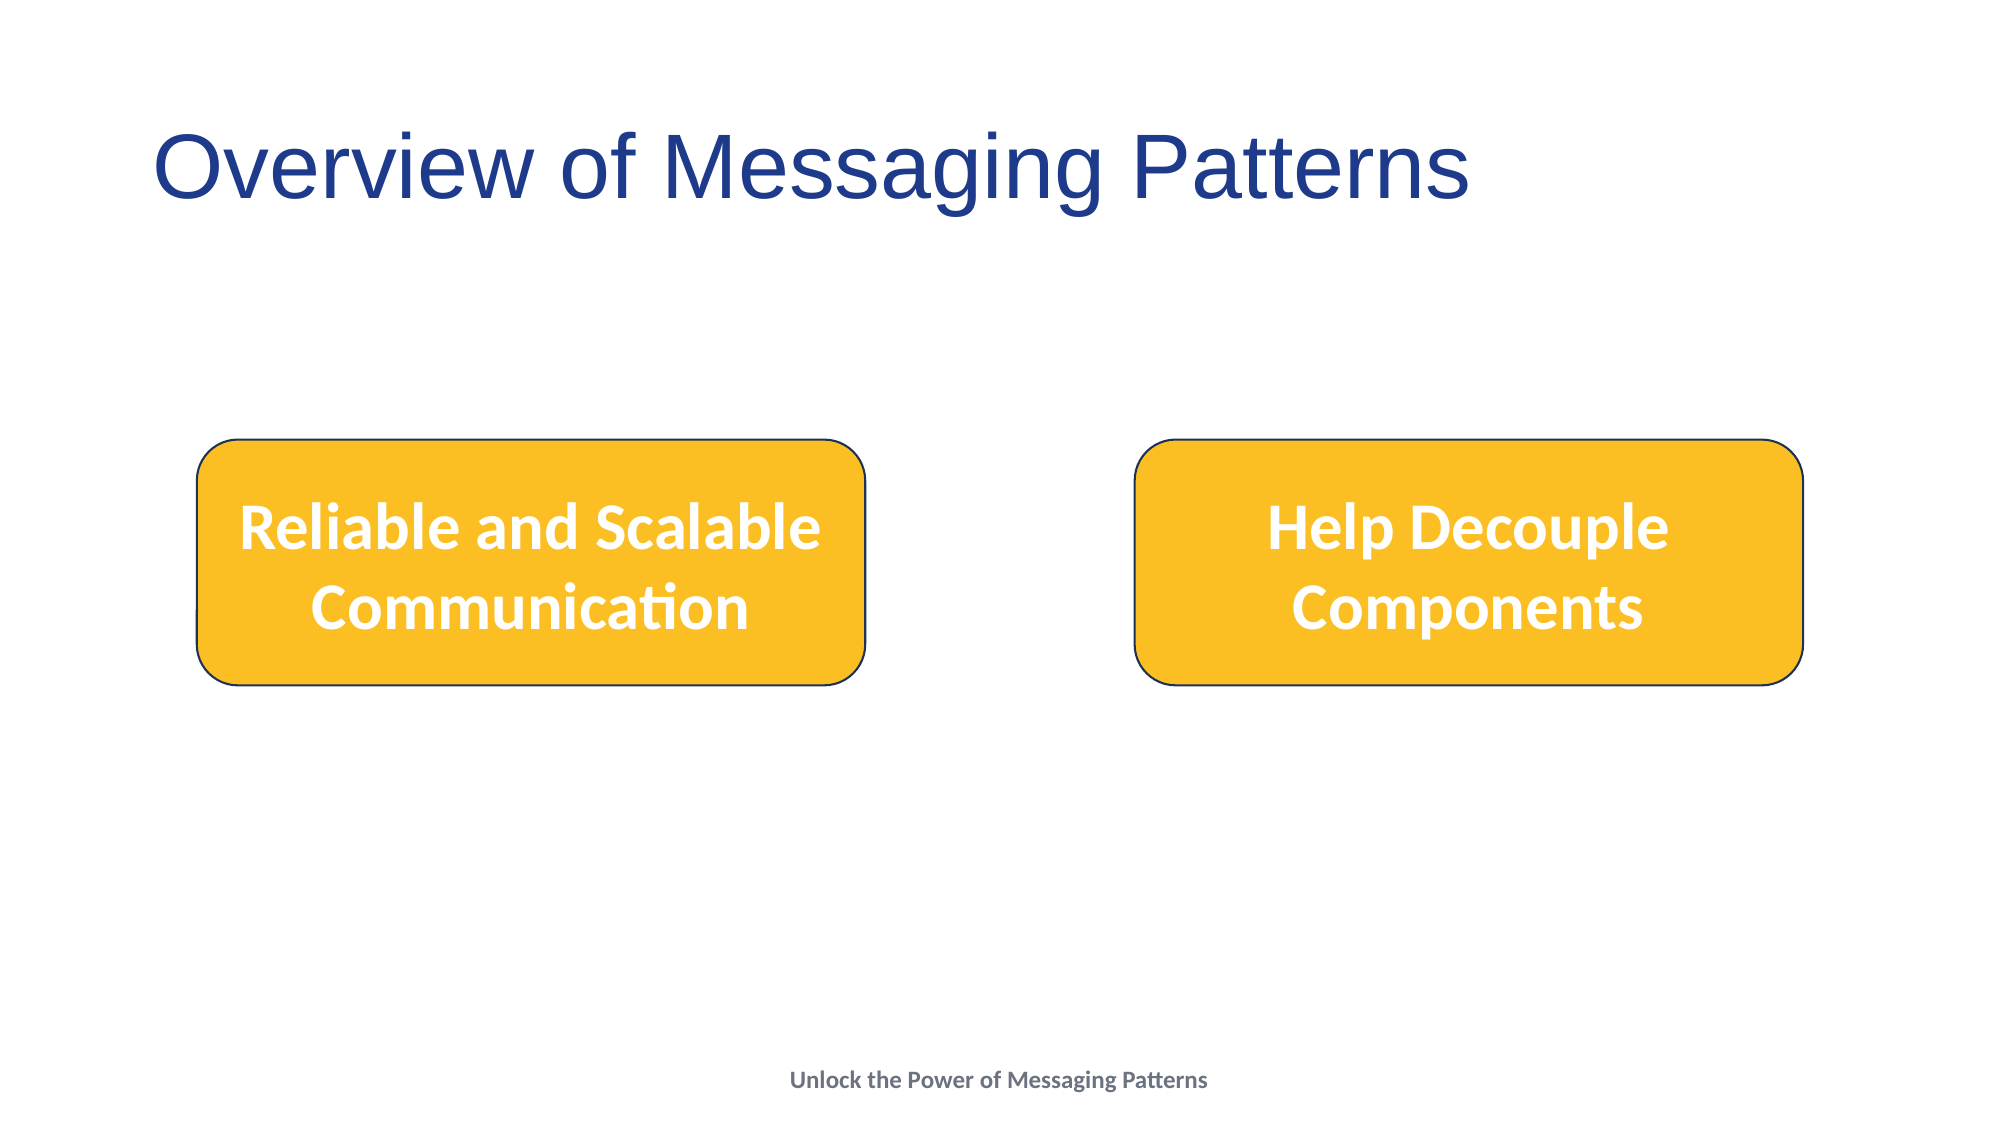

# Overview of Messaging Patterns
Reliable and Scalable Communication
Help Decouple Components